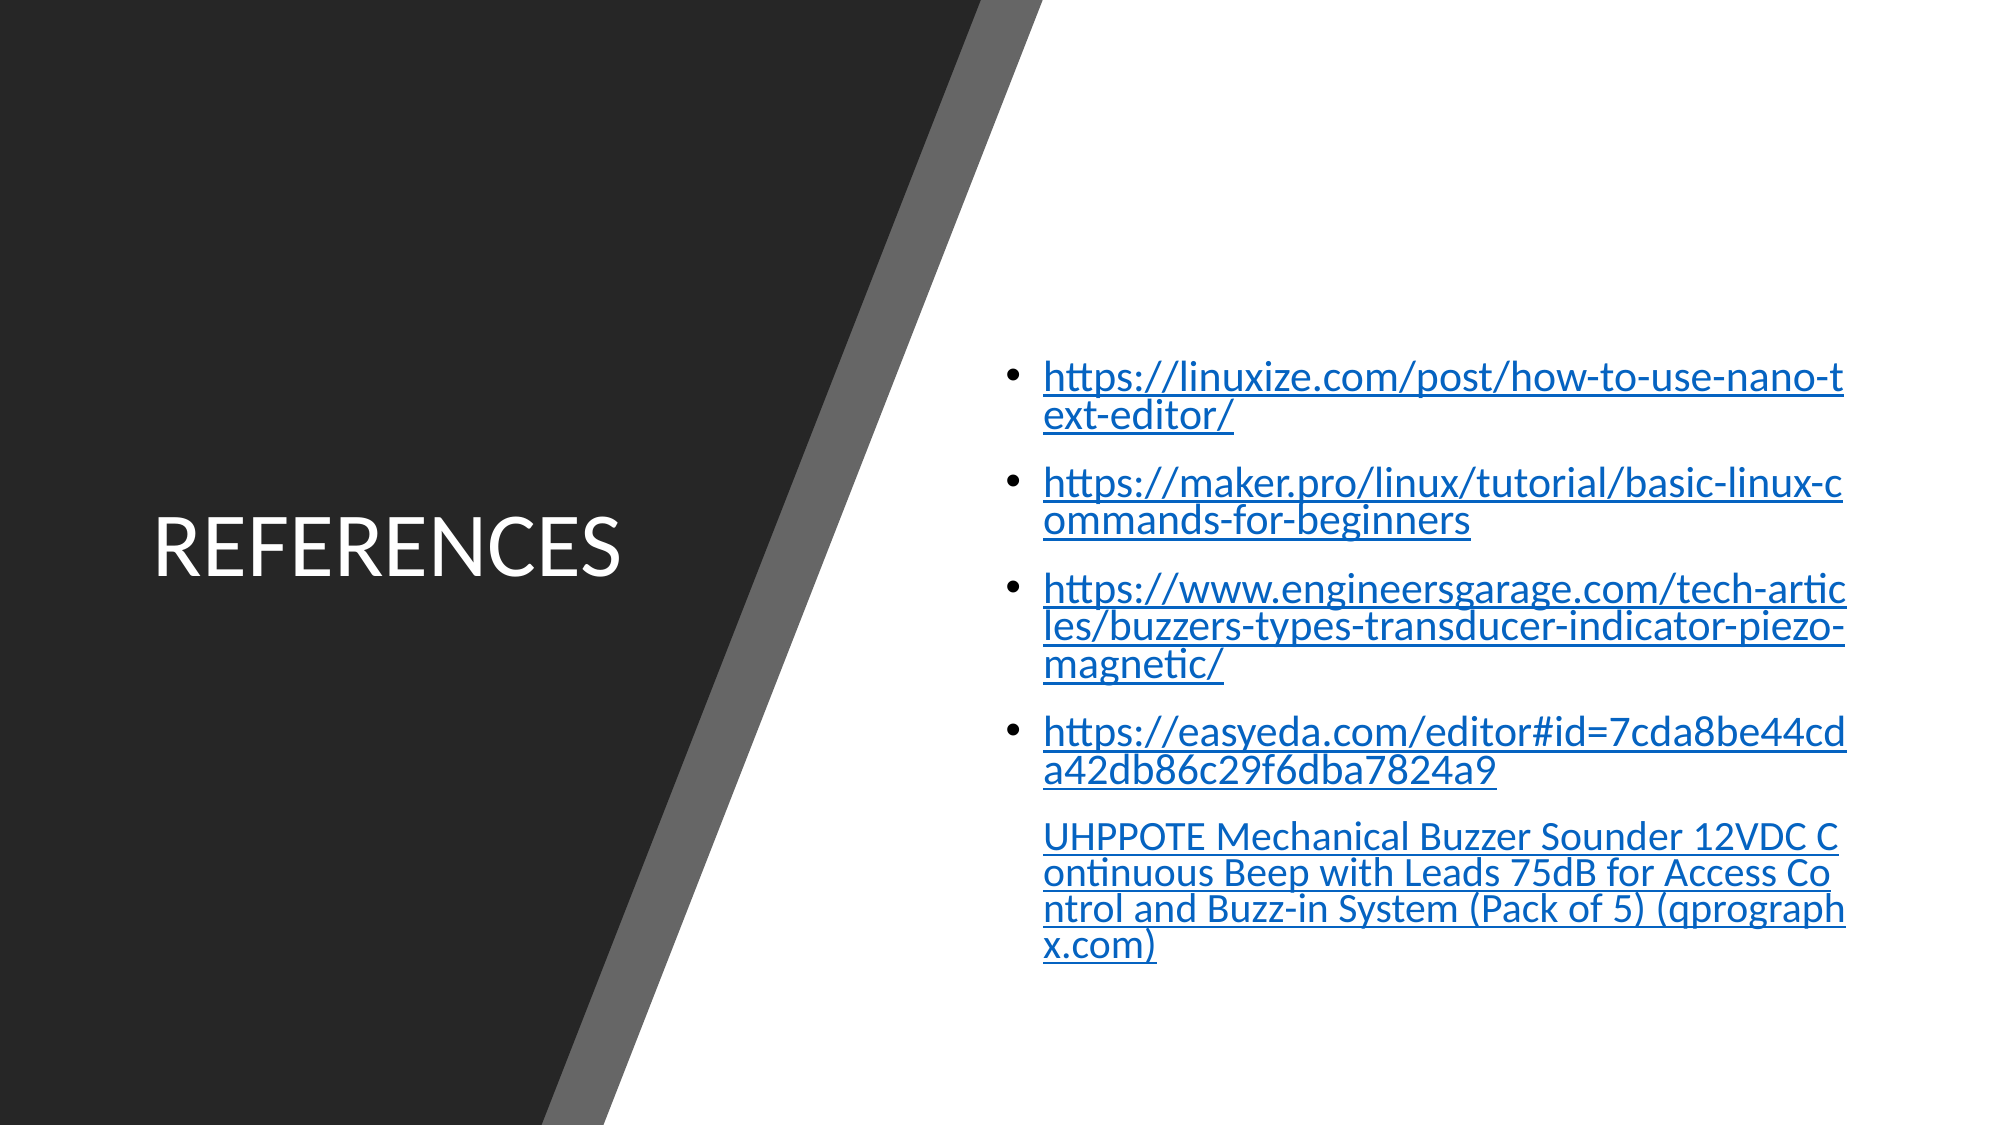

# REFERENCES
https://linuxize.com/post/how-to-use-nano-text-editor/
https://maker.pro/linux/tutorial/basic-linux-commands-for-beginners
https://www.engineersgarage.com/tech-articles/buzzers-types-transducer-indicator-piezo-magnetic/
https://easyeda.com/editor#id=7cda8be44cda42db86c29f6dba7824a9
UHPPOTE Mechanical Buzzer Sounder 12VDC Continuous Beep with Leads 75dB for Access Control and Buzz-in System (Pack of 5) (qprographx.com)